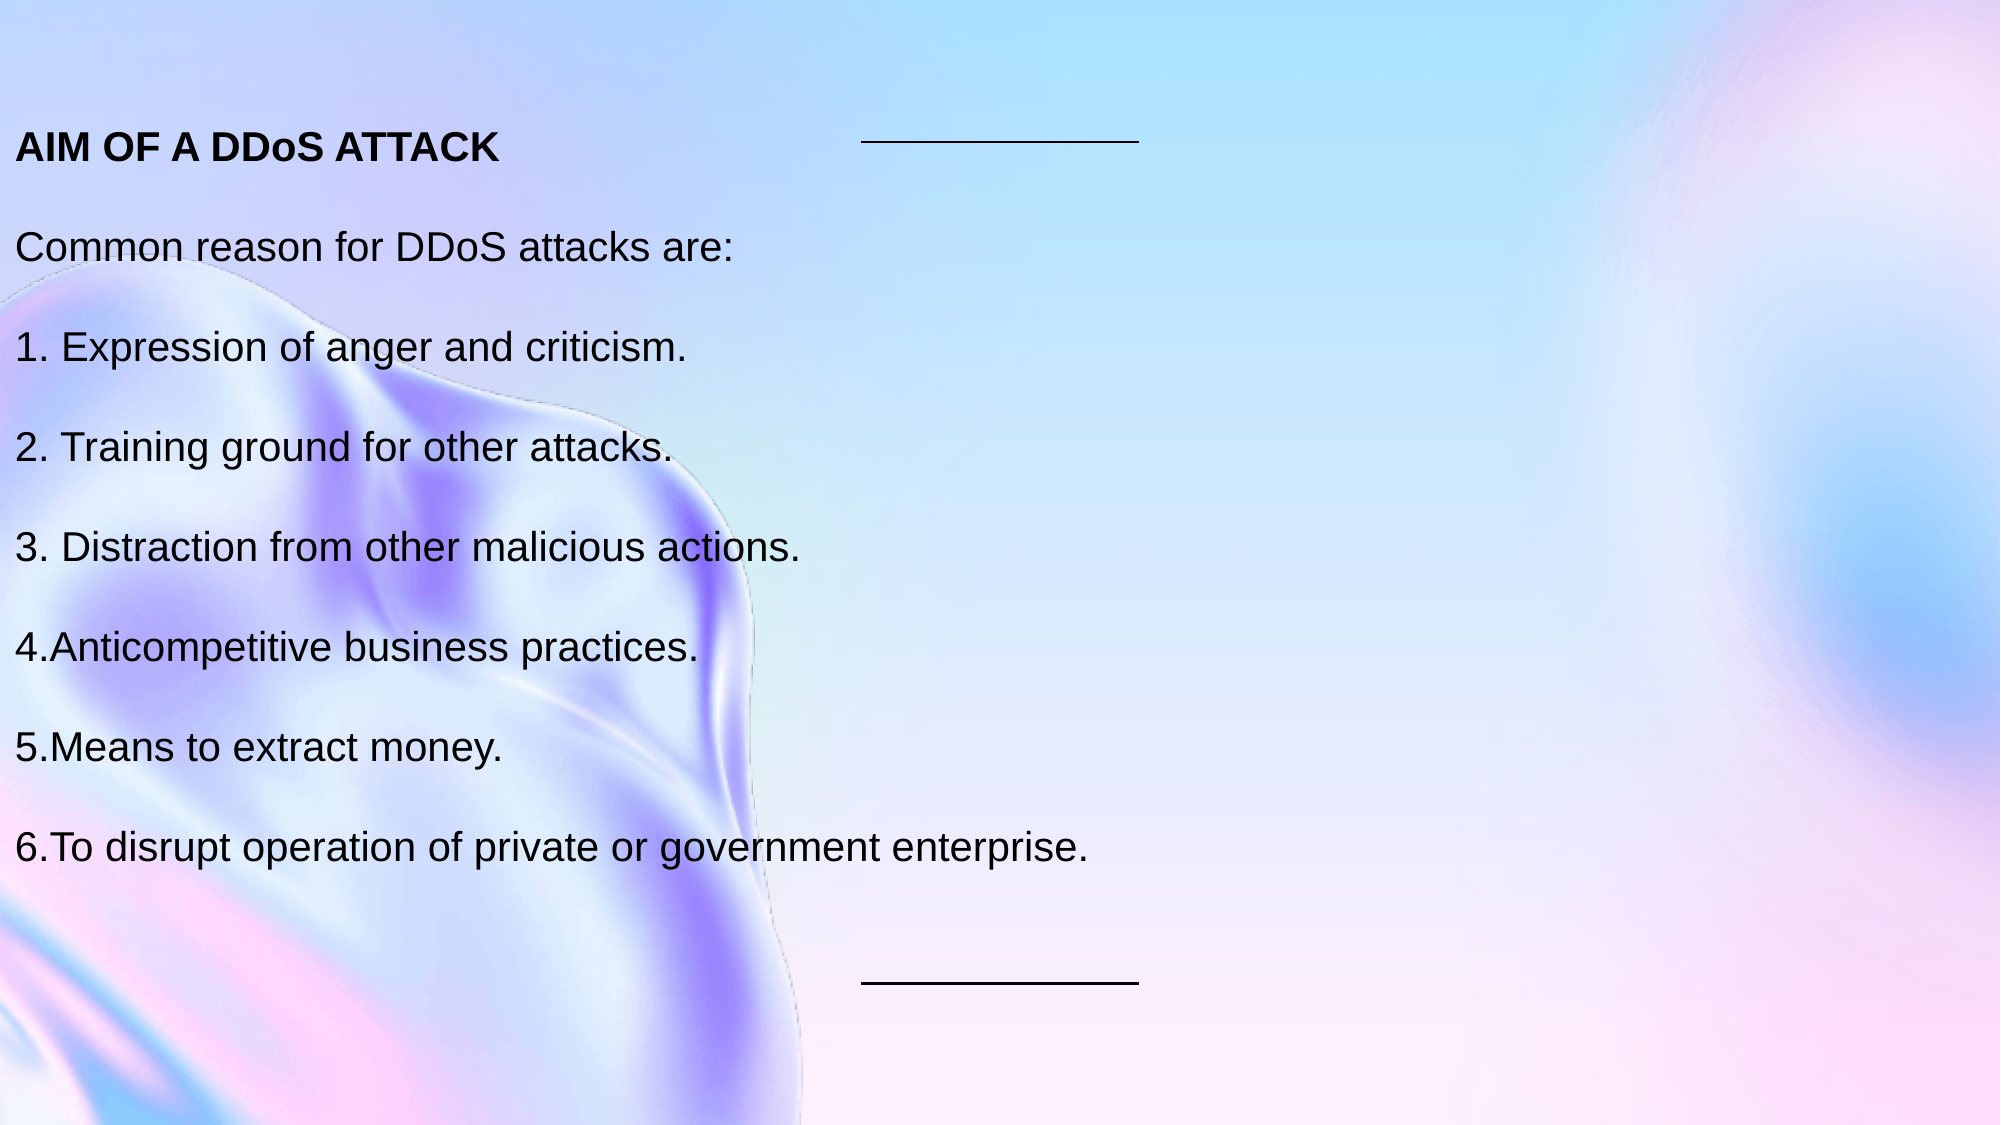

AIM OF A DDoS ATTACK

Common reason for DDoS attacks are:

1. Expression of anger and criticism.

2. Training ground for other attacks.

3. Distraction from other malicious actions.

4.Anticompetitive business practices.

5.Means to extract money.

6.To disrupt operation of private or government enterprise.
6